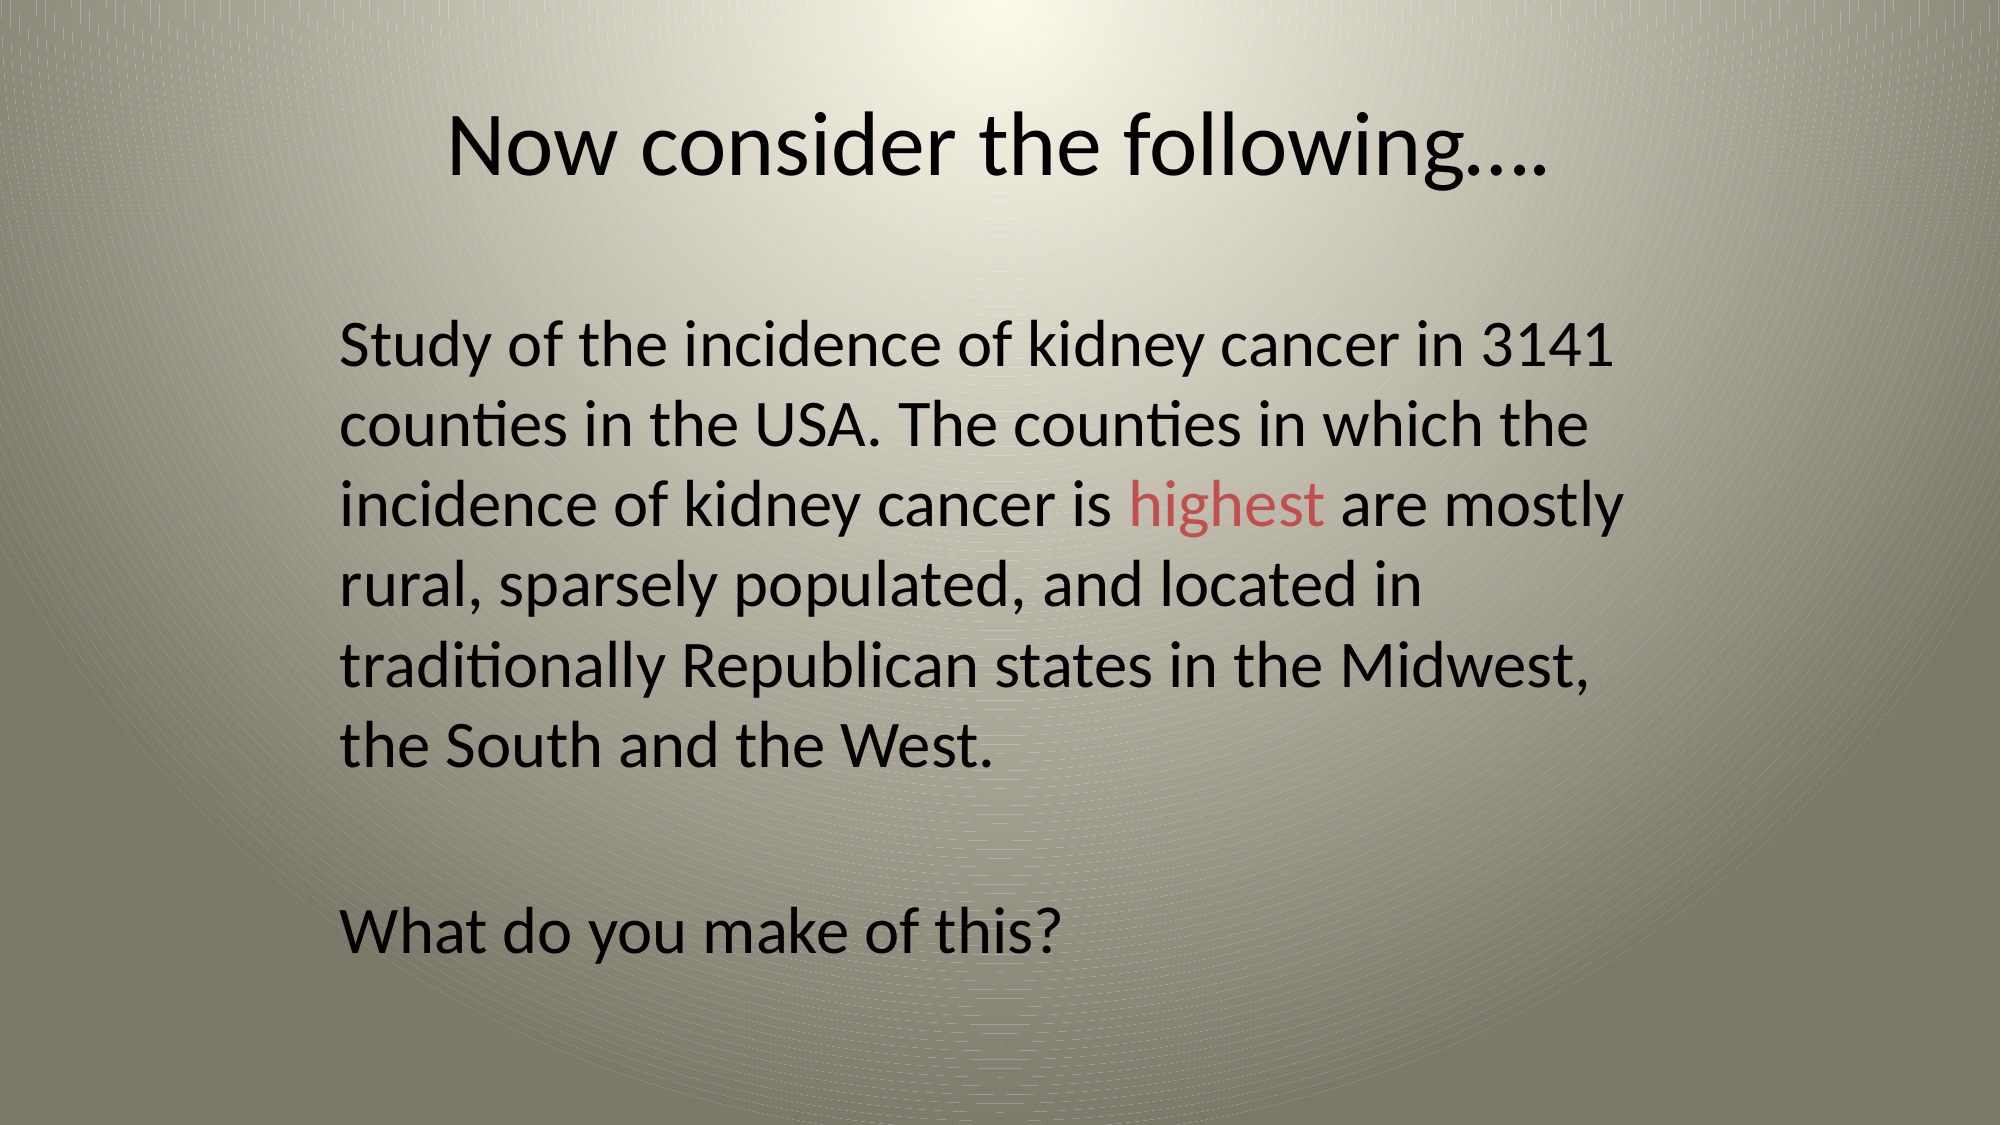

# Now consider the following….
Study of the incidence of kidney cancer in 3141 counties in the USA. The counties in which the incidence of kidney cancer is highest are mostly rural, sparsely populated, and located in traditionally Republican states in the Midwest, the South and the West.

What do you make of this?